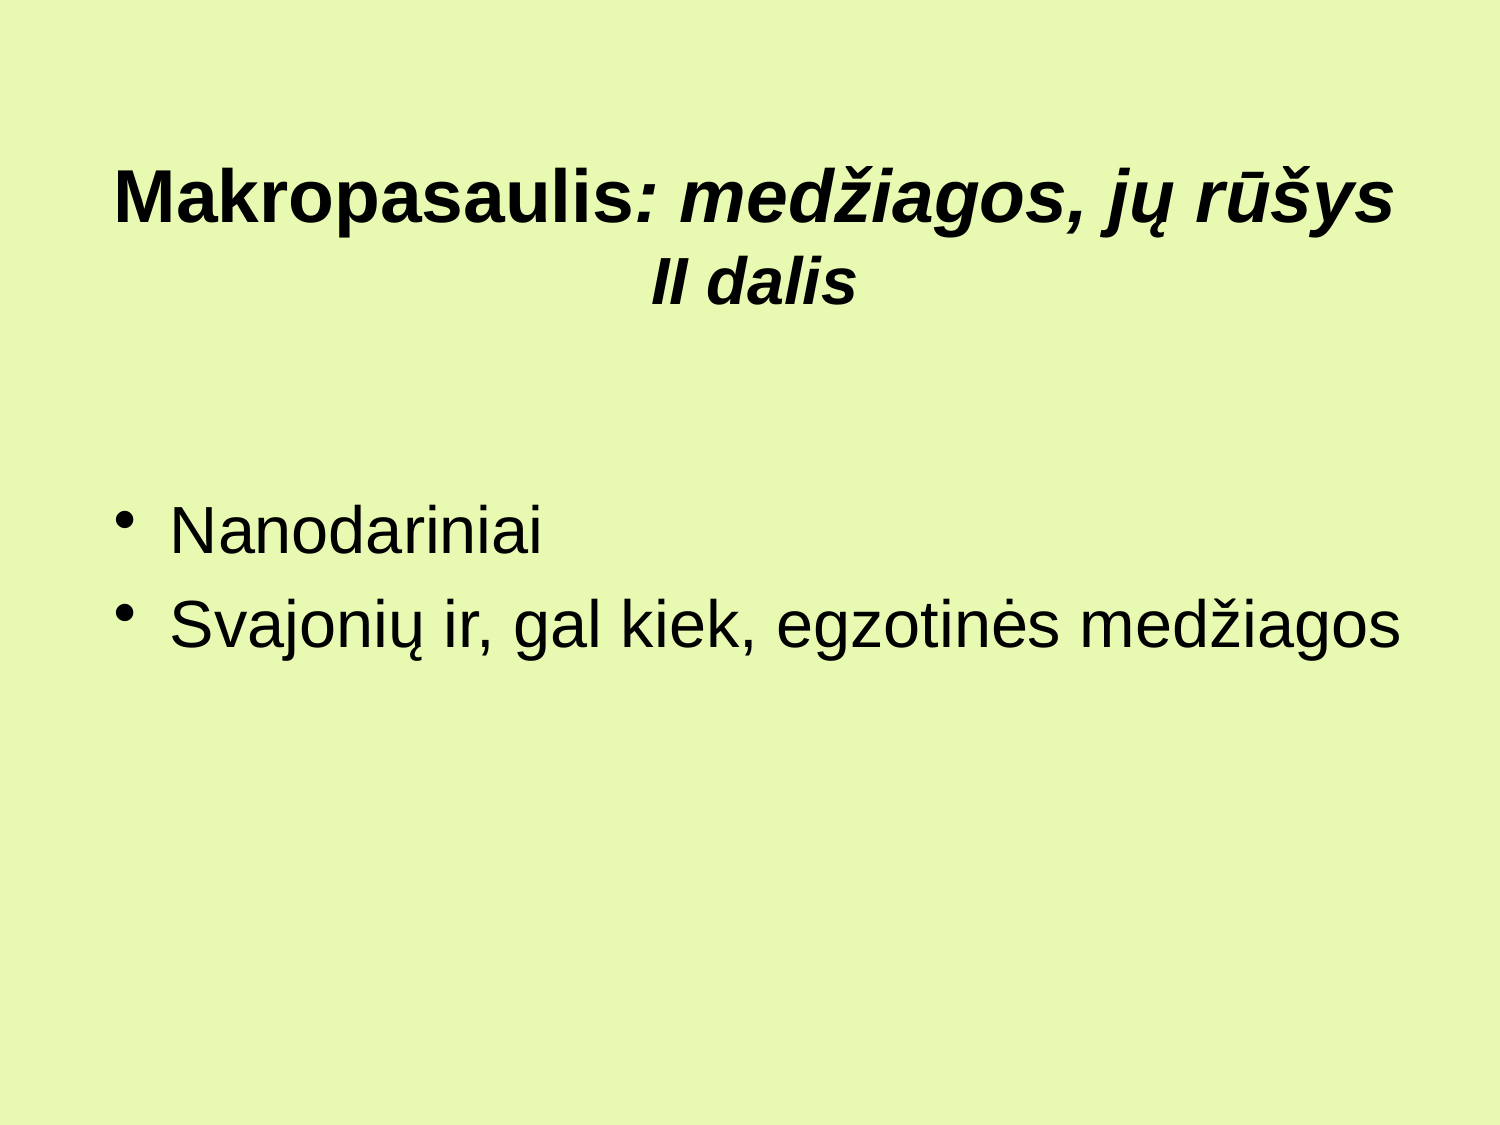

# Makropasaulis: medžiagos, jų rūšys II dalis

Nanodariniai
Svajonių ir, gal kiek, egzotinės medžiagos